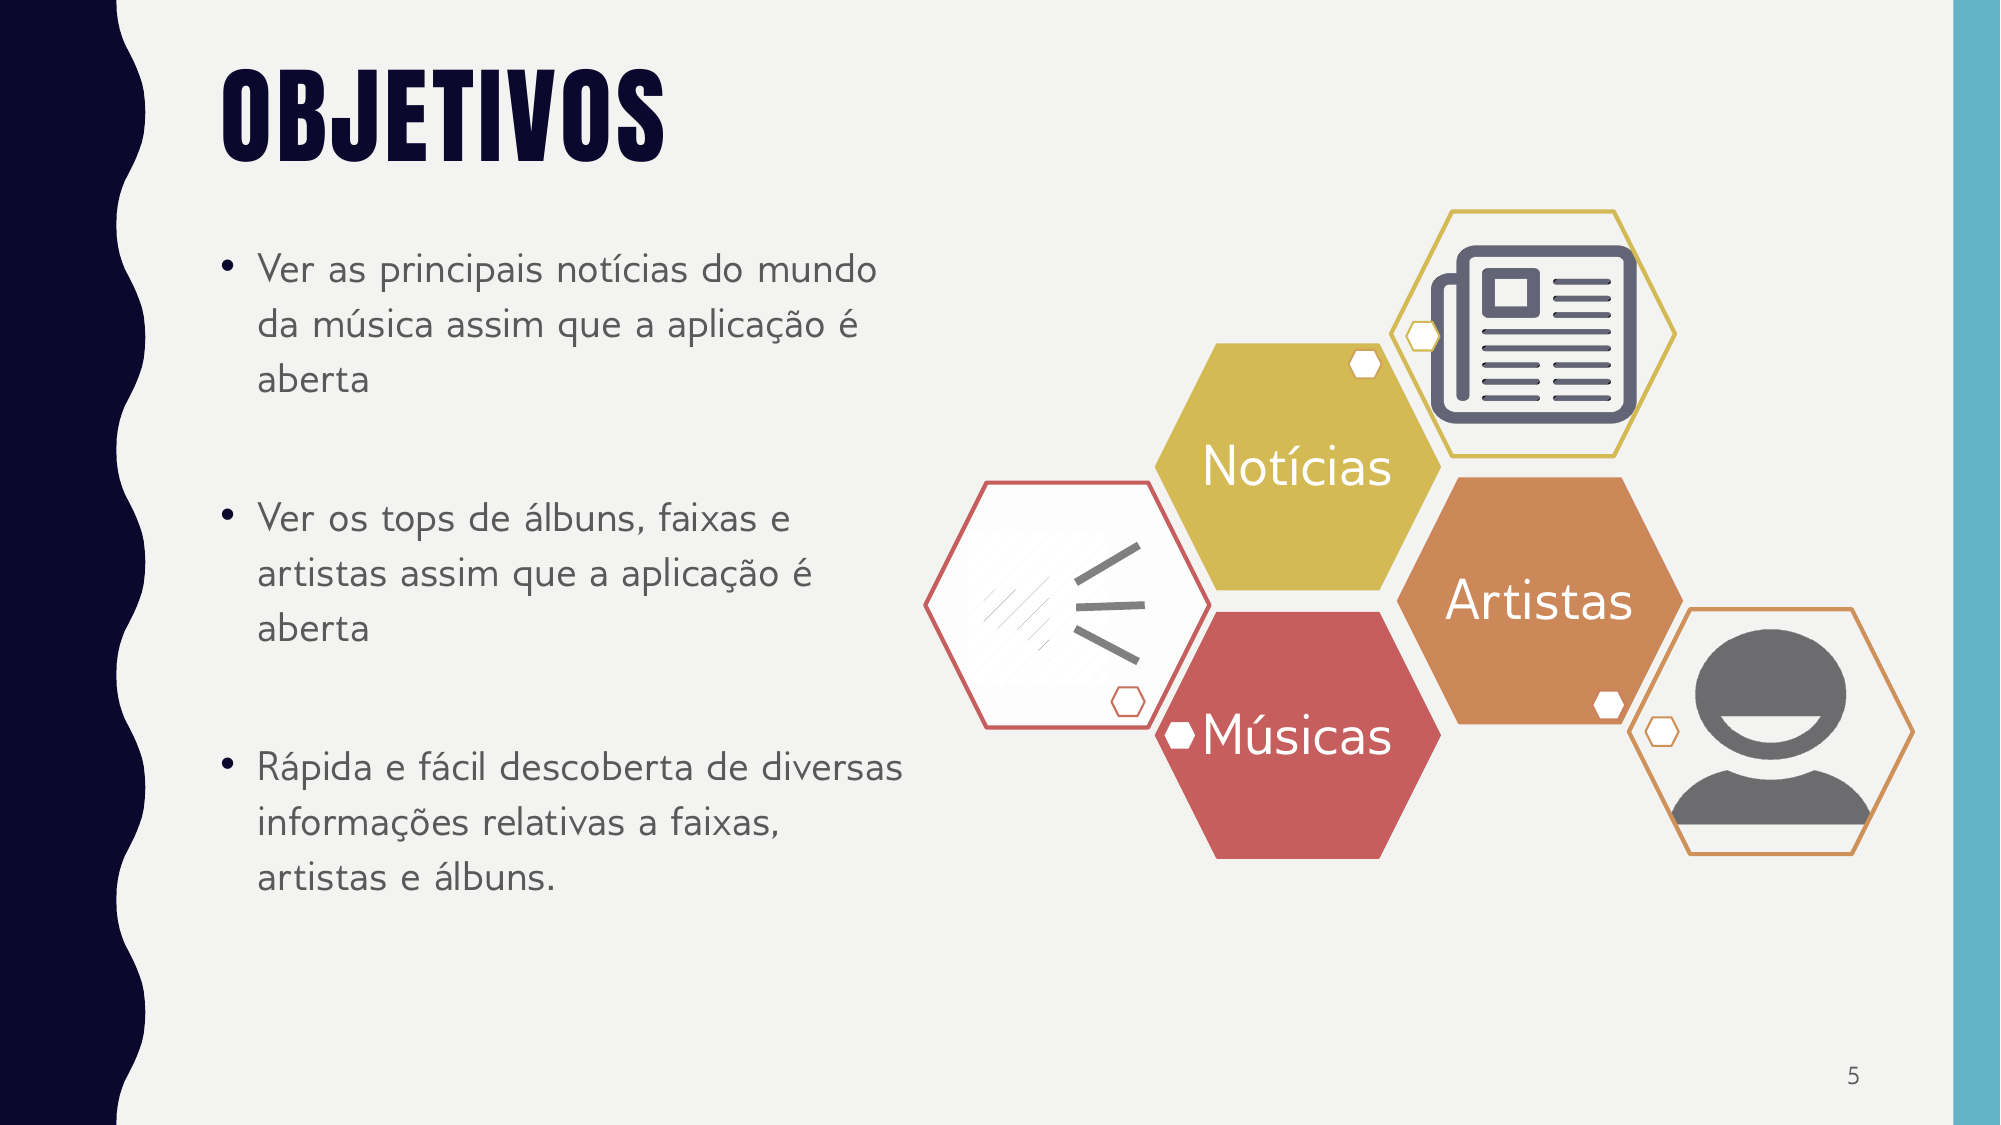

# Objetivos
Músicas
Artistas
Notícias
Ver as principais notícias do mundo da música assim que a aplicação é aberta

Ver os tops de álbuns, faixas e artistas assim que a aplicação é aberta

Rápida e fácil descoberta de diversas informações relativas a faixas, artistas e álbuns.

5